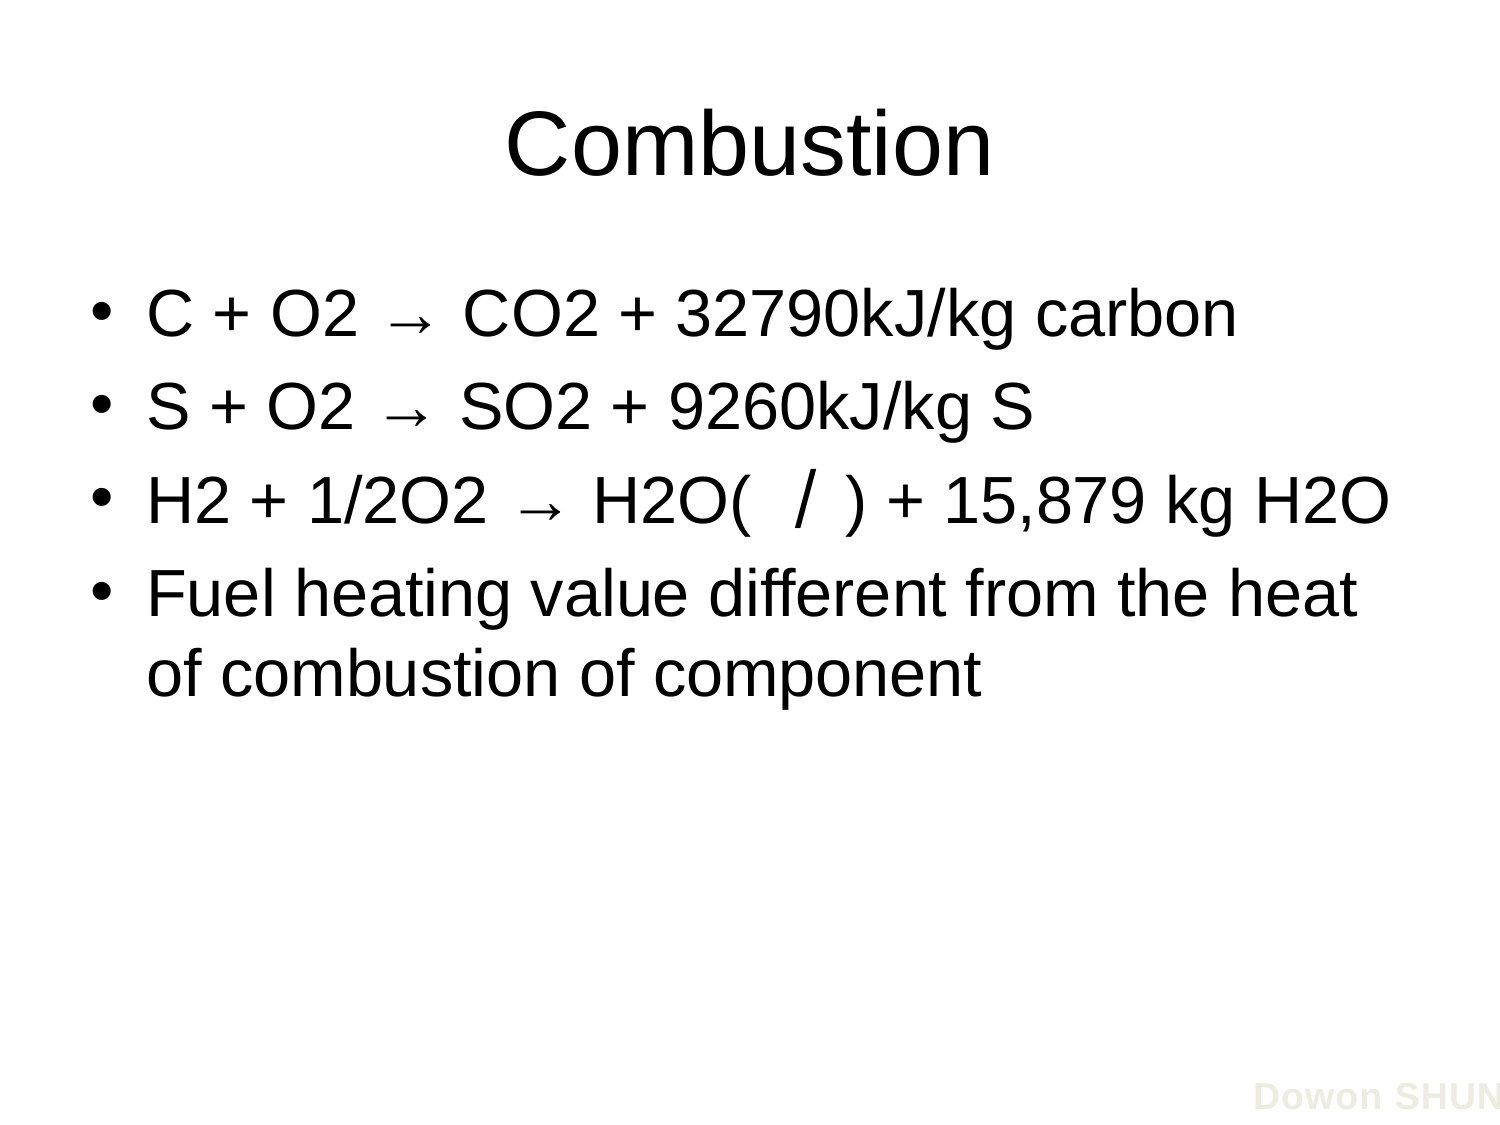

# Combustion
C + O2 → CO2 + 32790kJ/kg carbon
S + O2 → SO2 + 9260kJ/kg S
H2 + 1/2O2 → H2O(ㅣ) + 15,879 kg H2O
Fuel heating value different from the heat of combustion of component